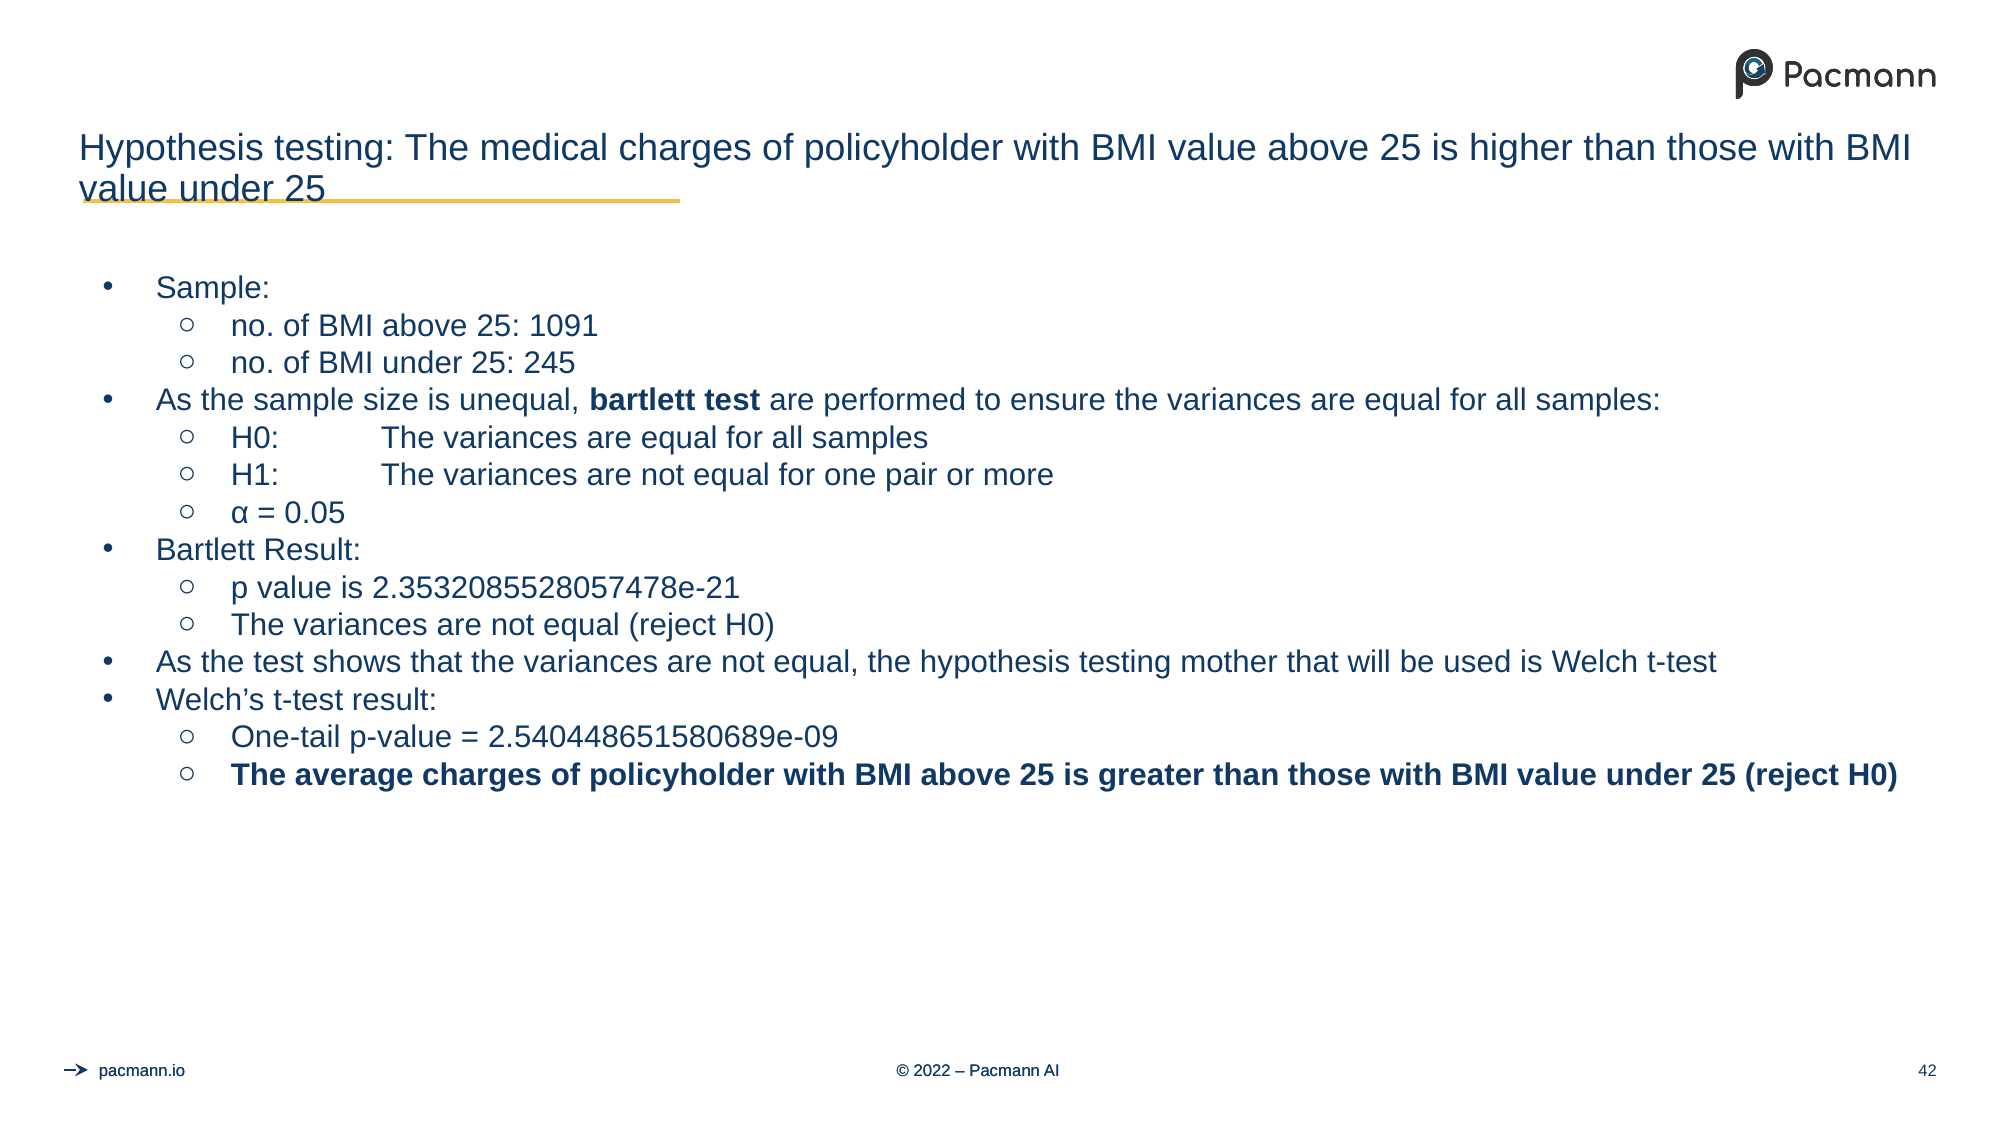

# Hypothesis testing: The medical charges of policyholder with BMI value above 25 is higher than those with BMI value under 25
Sample:
no. of BMI above 25: 1091
no. of BMI under 25: 245
As the sample size is unequal, bartlett test are performed to ensure the variances are equal for all samples:
H0: 	The variances are equal for all samples
H1: 	The variances are not equal for one pair or more
α = 0.05
Bartlett Result:
p value is 2.3532085528057478e-21
The variances are not equal (reject H0)
As the test shows that the variances are not equal, the hypothesis testing mother that will be used is Welch t-test
Welch’s t-test result:
One-tail p-value = 2.540448651580689e-09
The average charges of policyholder with BMI above 25 is greater than those with BMI value under 25 (reject H0)